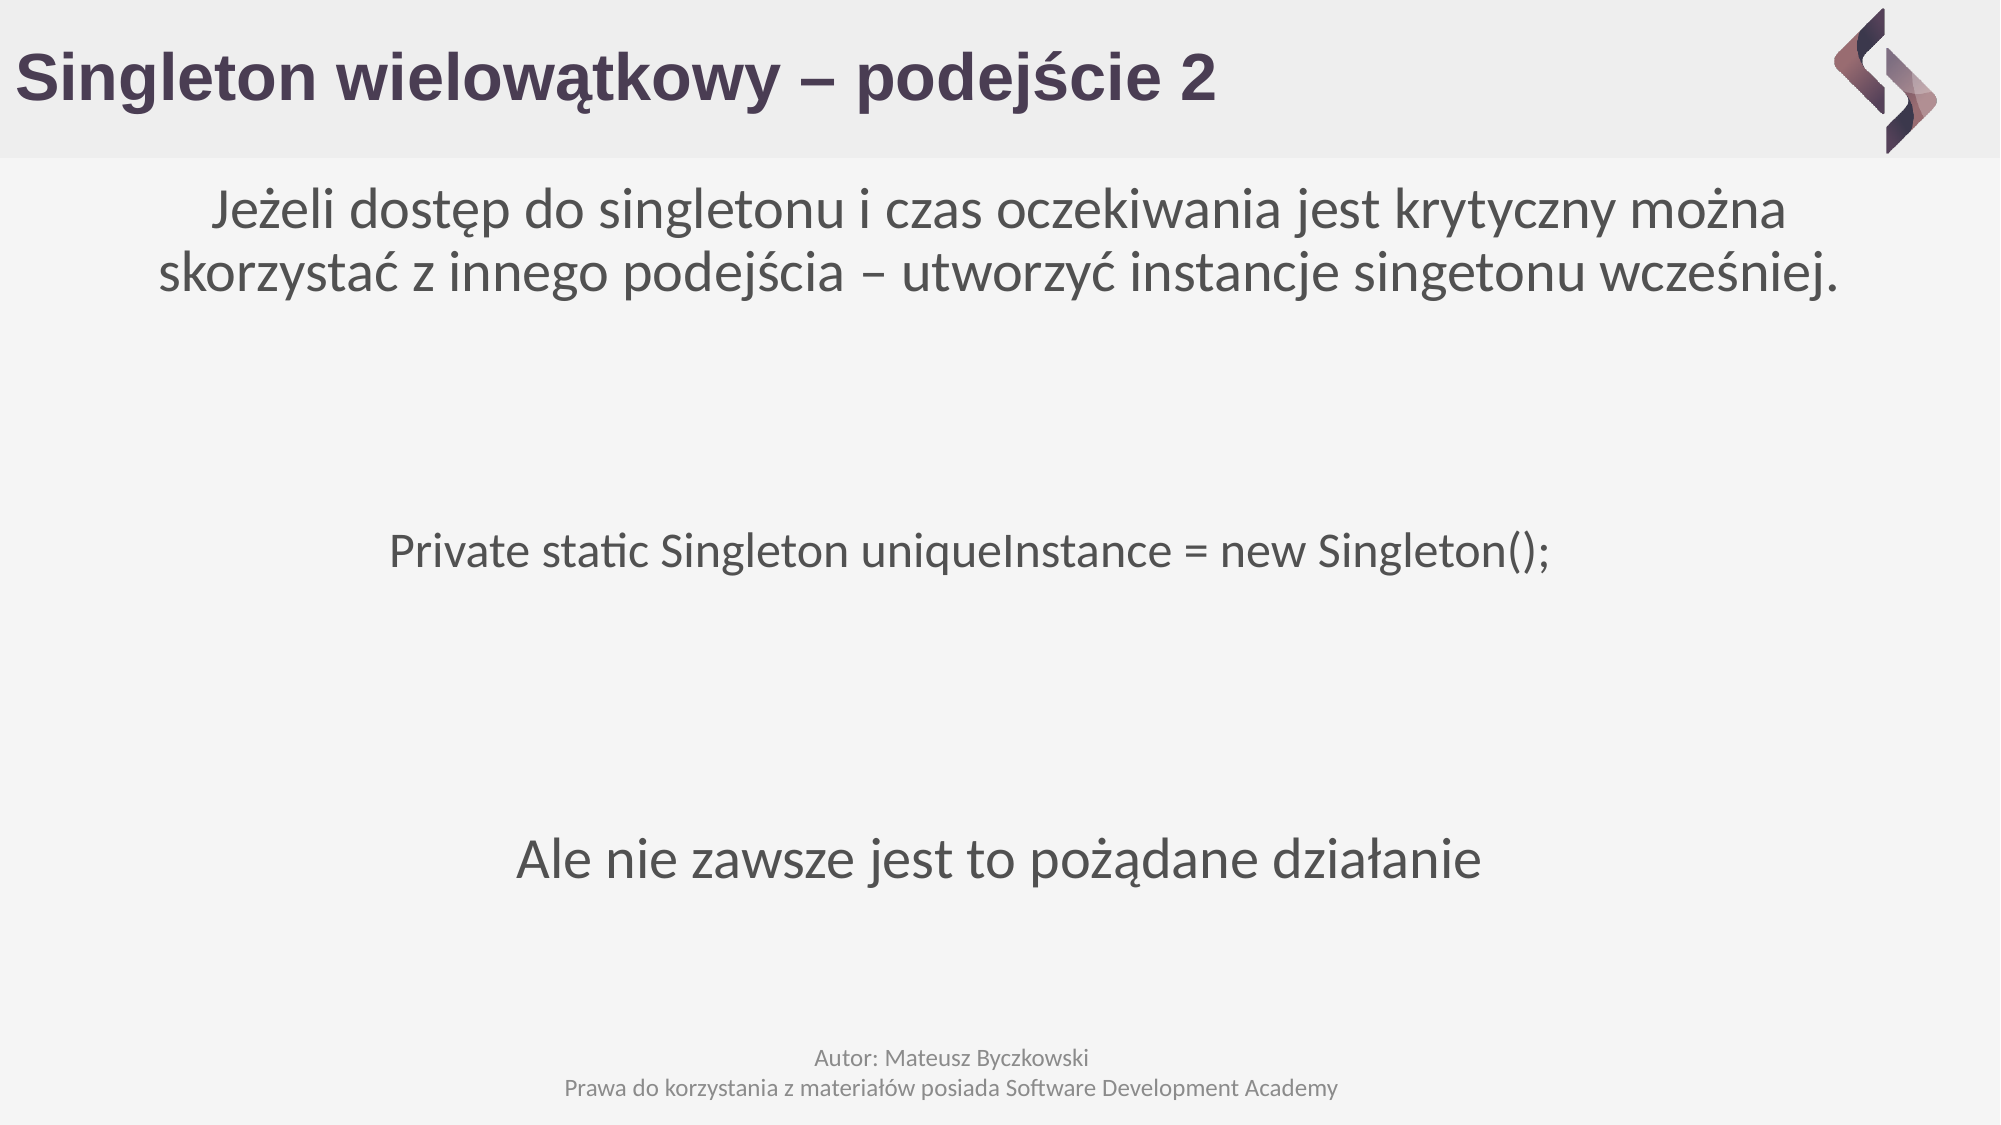

# Singleton wielowątkowy – podejście 2
Jeżeli dostęp do singletonu i czas oczekiwania jest krytyczny można skorzystać z innego podejścia – utworzyć instancje singetonu wcześniej.

Ale nie zawsze jest to pożądane działanie

Private static Singleton uniqueInstance = new Singleton();
Autor: Mateusz Byczkowski
Prawa do korzystania z materiałów posiada Software Development Academy